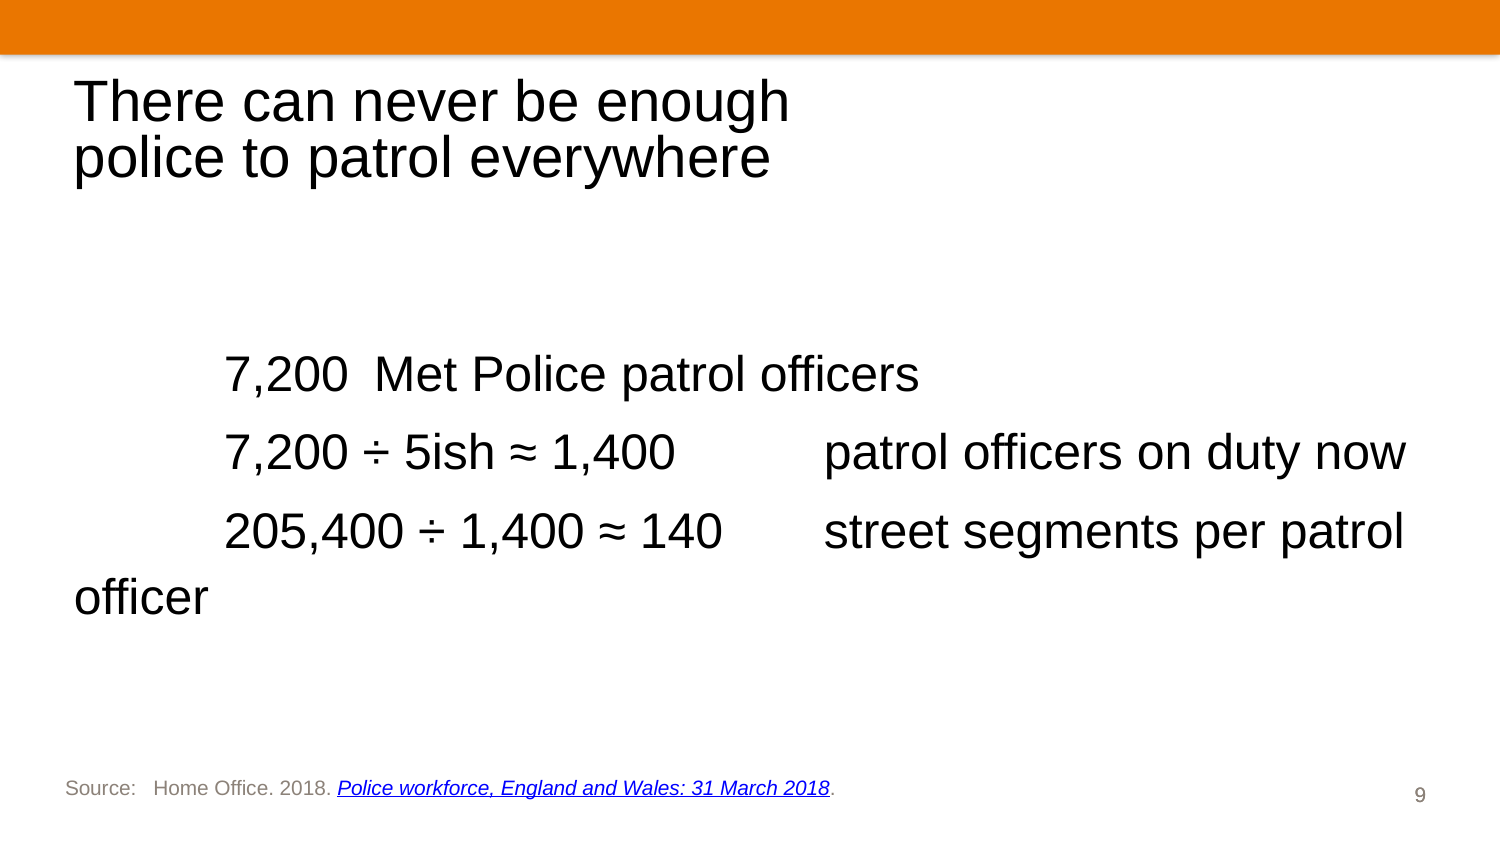

# There can never be enough police to patrol everywhere
	7,200	Met Police patrol officers
	7,200 ÷ 5ish ≈ 1,400	patrol officers on duty now
	205,400 ÷ 1,400 ≈ 140	street segments per patrol officer
Source:	Home Office. 2018. Police workforce, England and Wales: 31 March 2018.